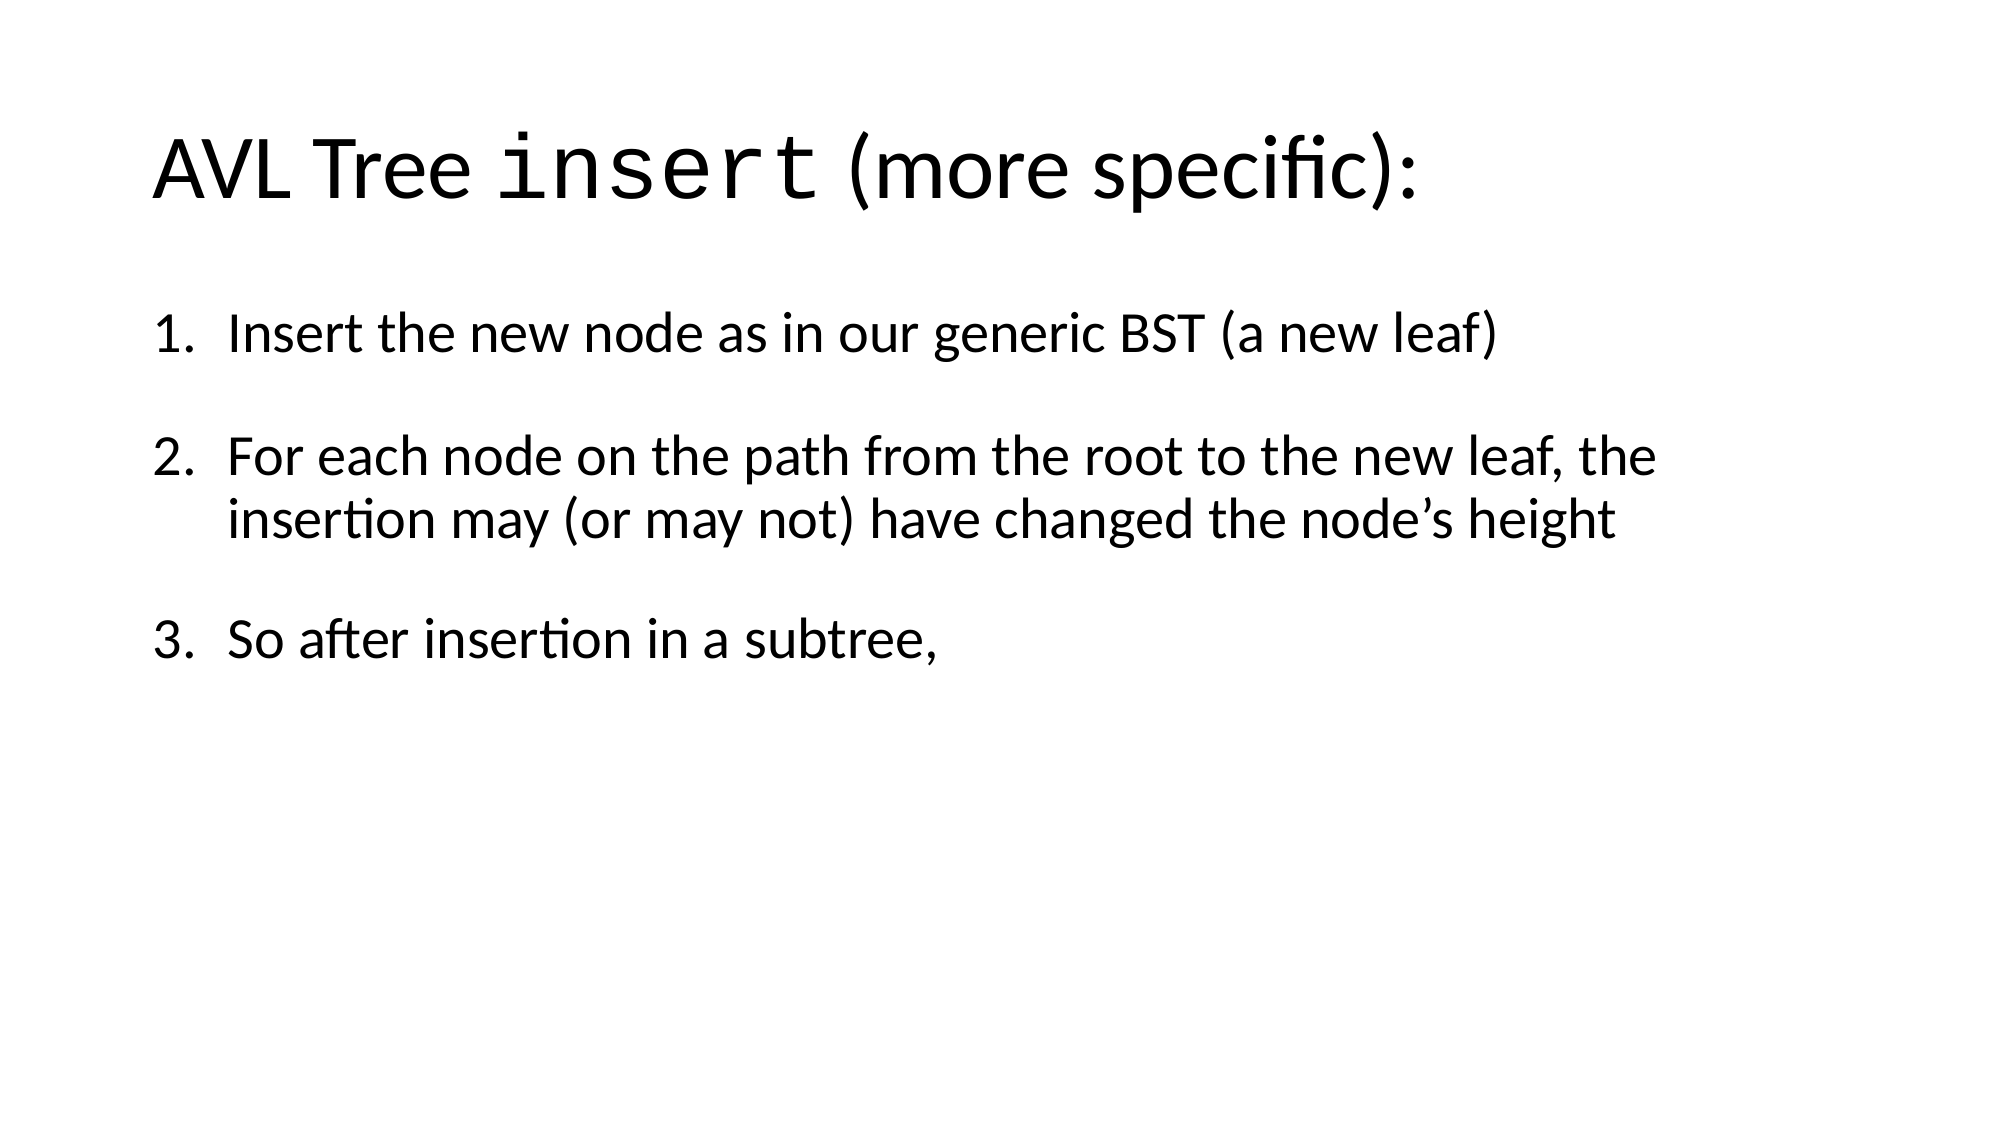

# AVL Tree insert (more specific):
Insert the new node as in our generic BST (a new leaf)
For each node on the path from the root to the new leaf, the insertion may (or may not) have changed the node’s height
So after insertion in a subtree,